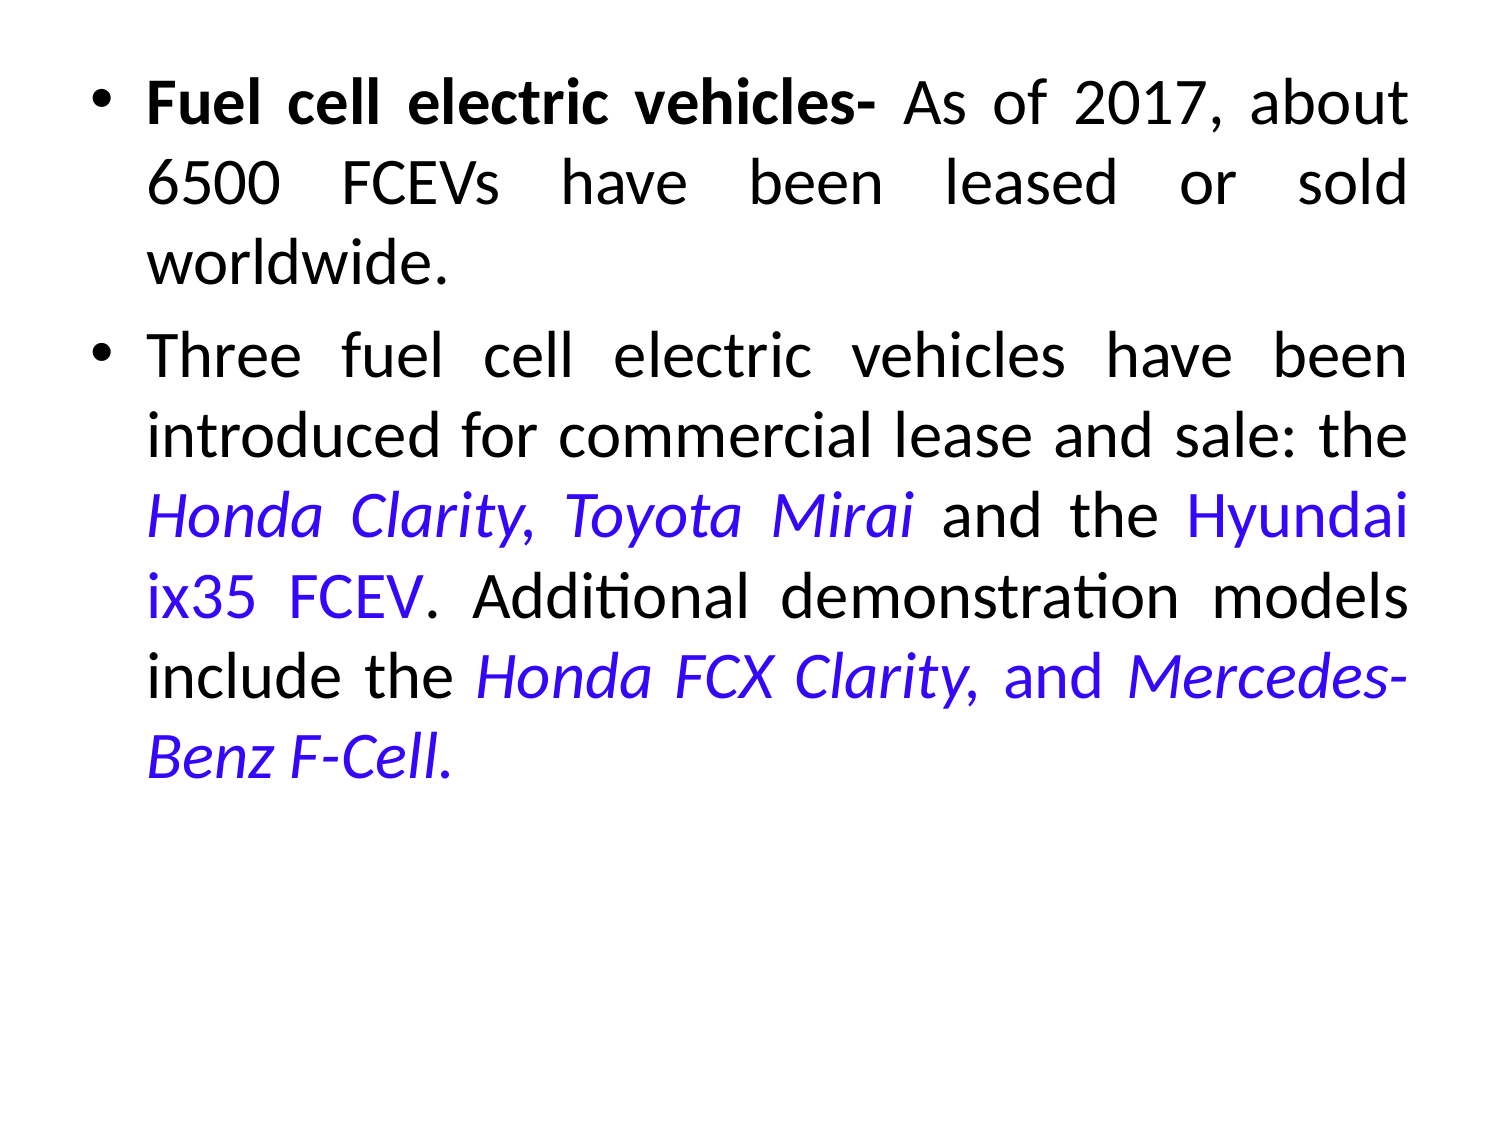

Fuel cell electric vehicles- As of 2017, about 6500 FCEVs have been leased or sold worldwide.
Three fuel cell electric vehicles have been introduced for commercial lease and sale: the Honda Clarity, Toyota Mirai and the Hyundai ix35 FCEV. Additional demonstration models include the Honda FCX Clarity, and Mercedes-Benz F-Cell.